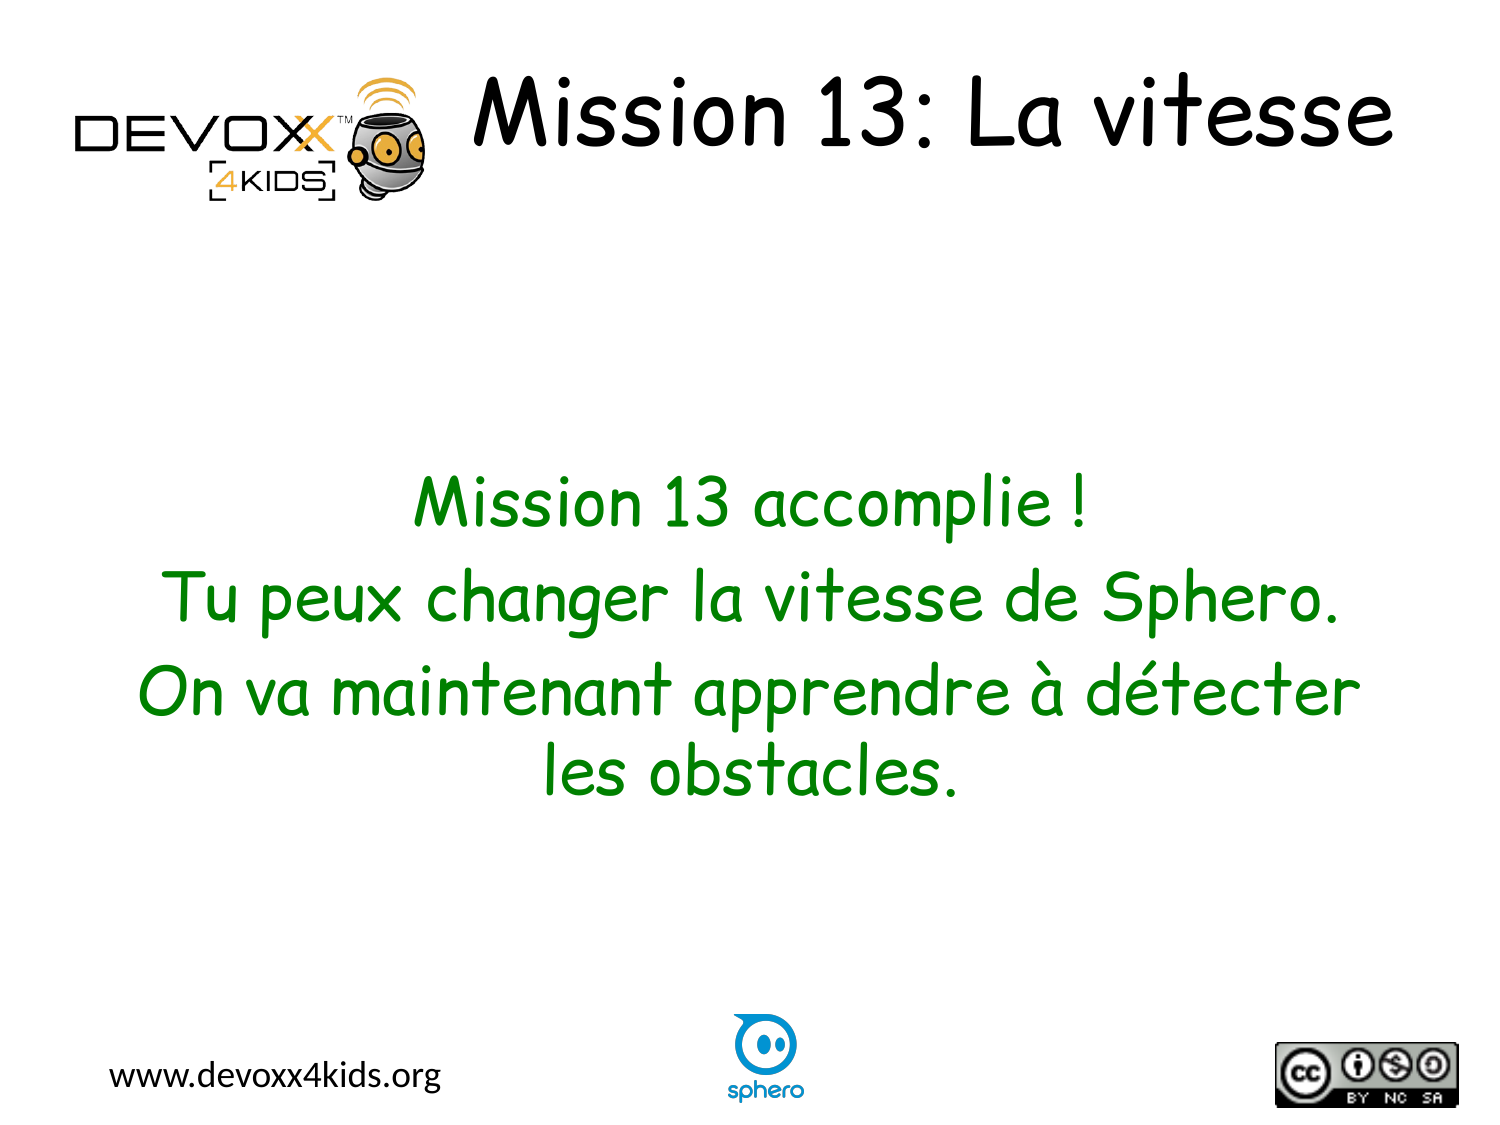

# Mission 13: La vitesse

Mission 13 accomplie !
Tu peux changer la vitesse de Sphero.
On va maintenant apprendre à détecter les obstacles.
119